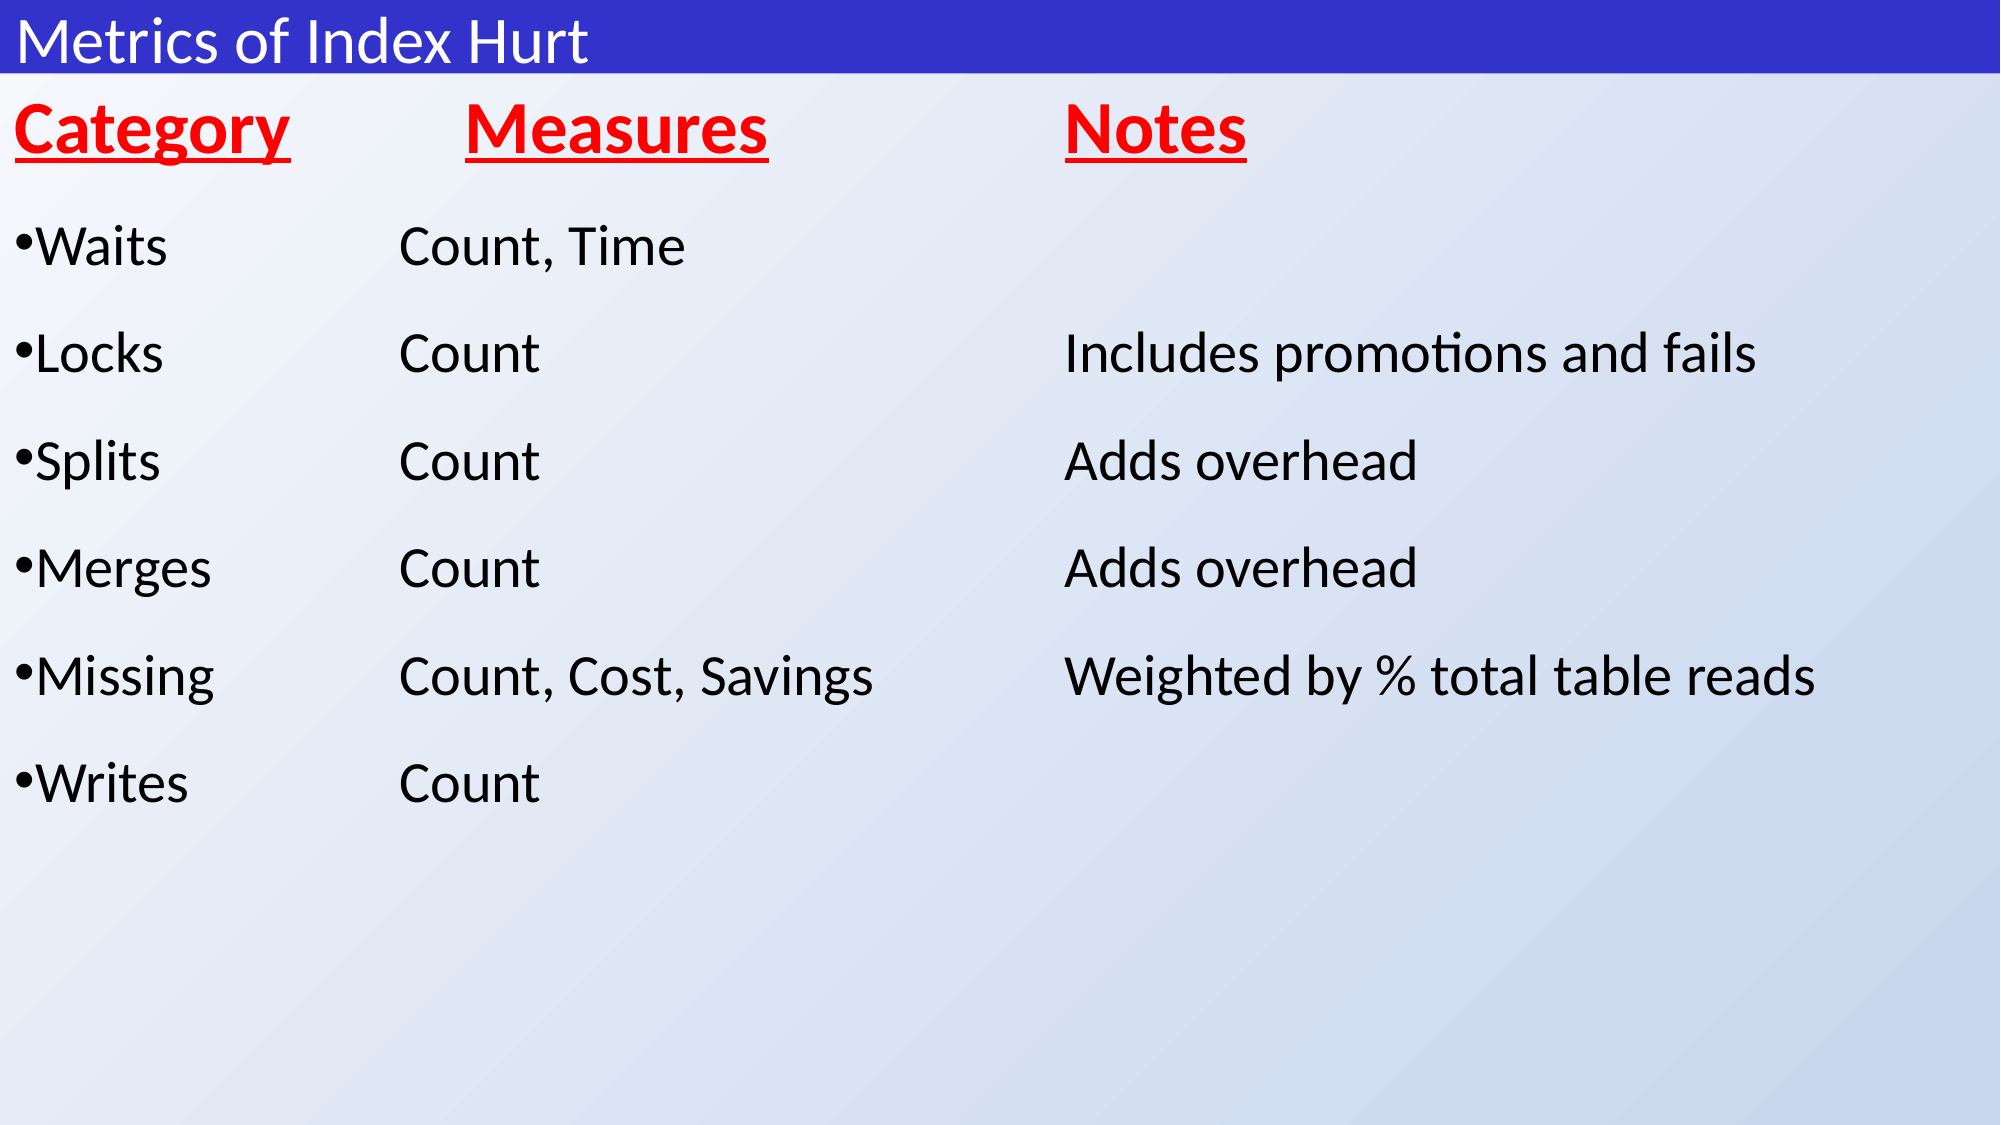

# Metrics of Index Hurt
Category 		Measures		Notes
Waits	Count, Time
Locks	Count	Includes promotions and fails
Splits	Count	Adds overhead
Merges	Count	Adds overhead
Missing	Count, Cost, Savings	Weighted by % total table reads
Writes	Count